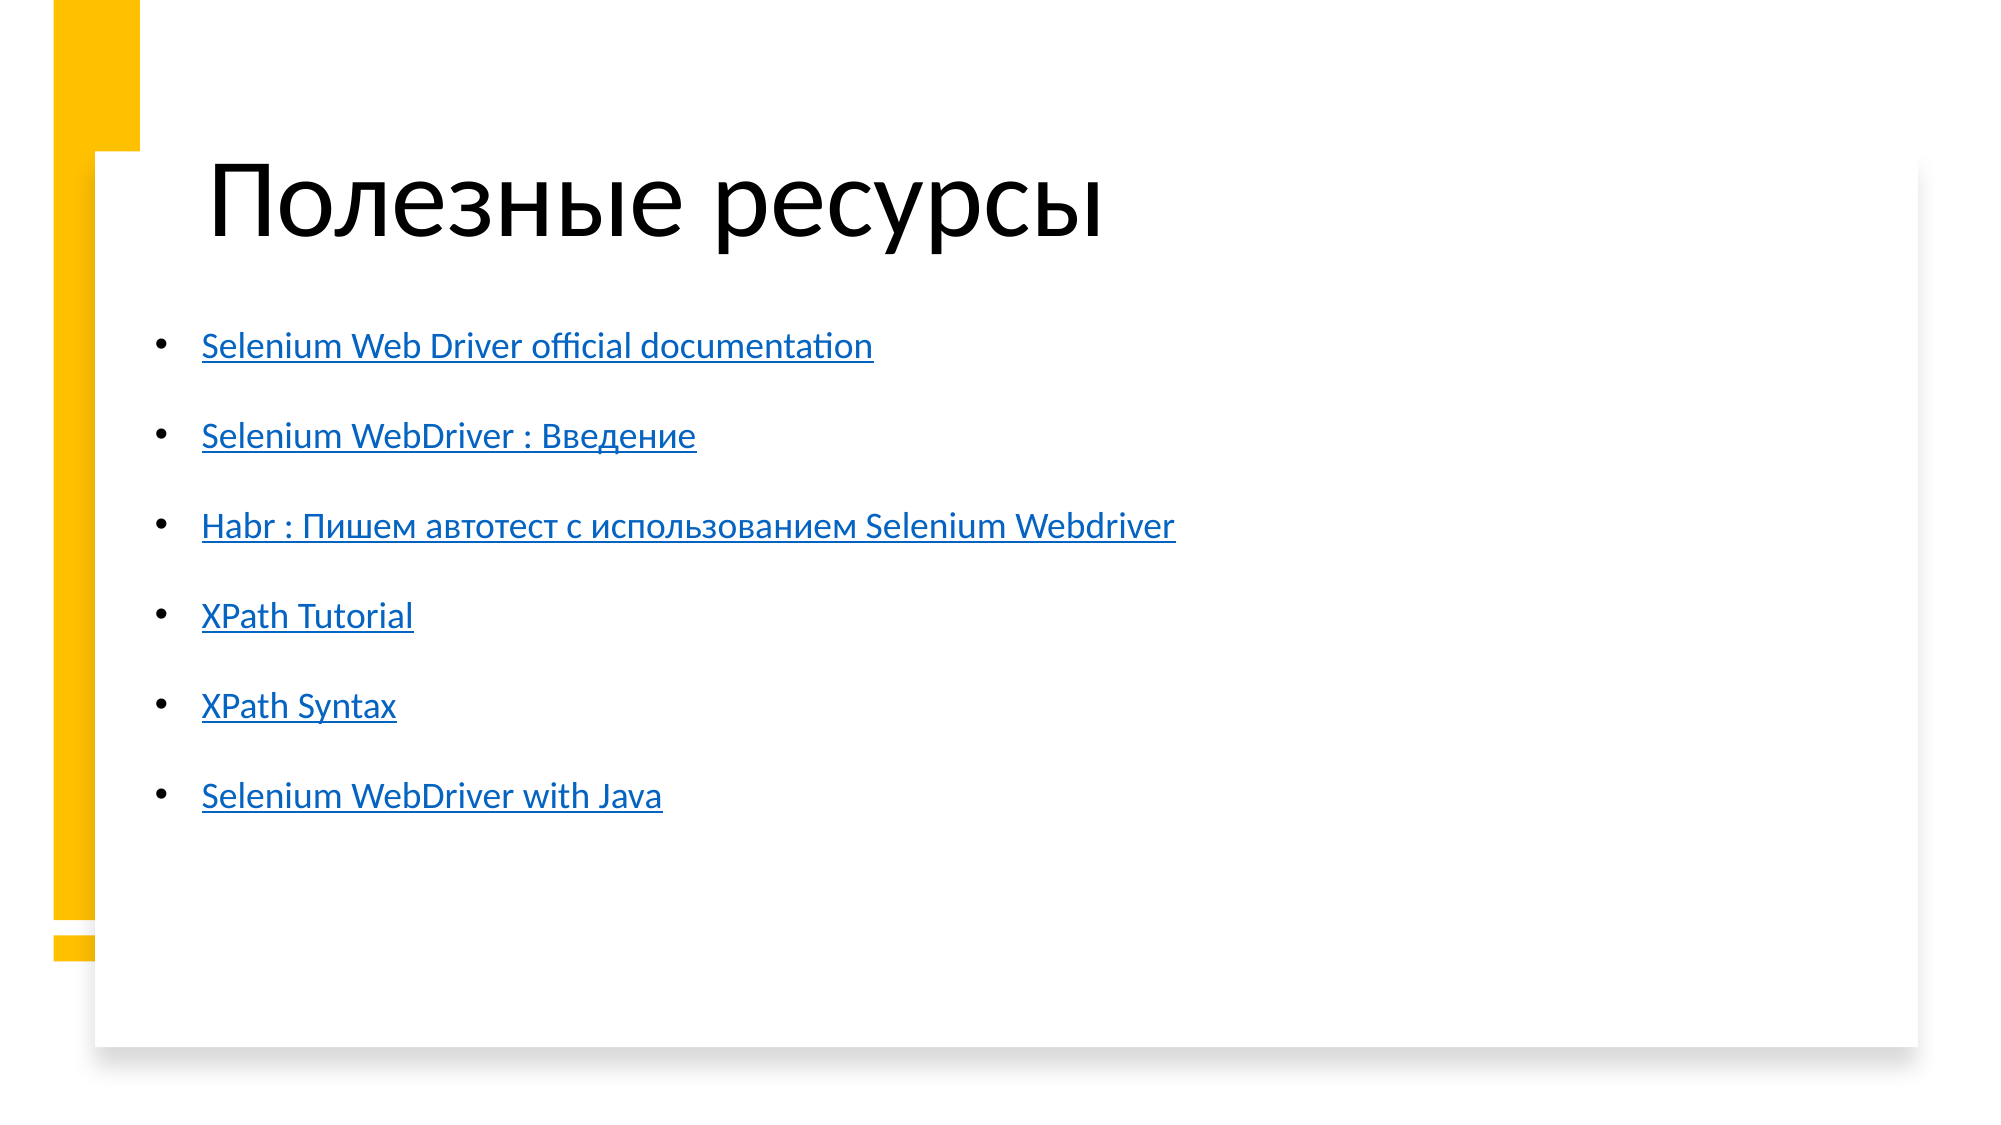

# Полезные ресурсы

Selenium Web Driver official documentation

Selenium WebDriver : Введение

Habr : Пишем автотест с использованием Selenium Webdriver

XPath Tutorial

XPath Syntax

Selenium WebDriver with Java